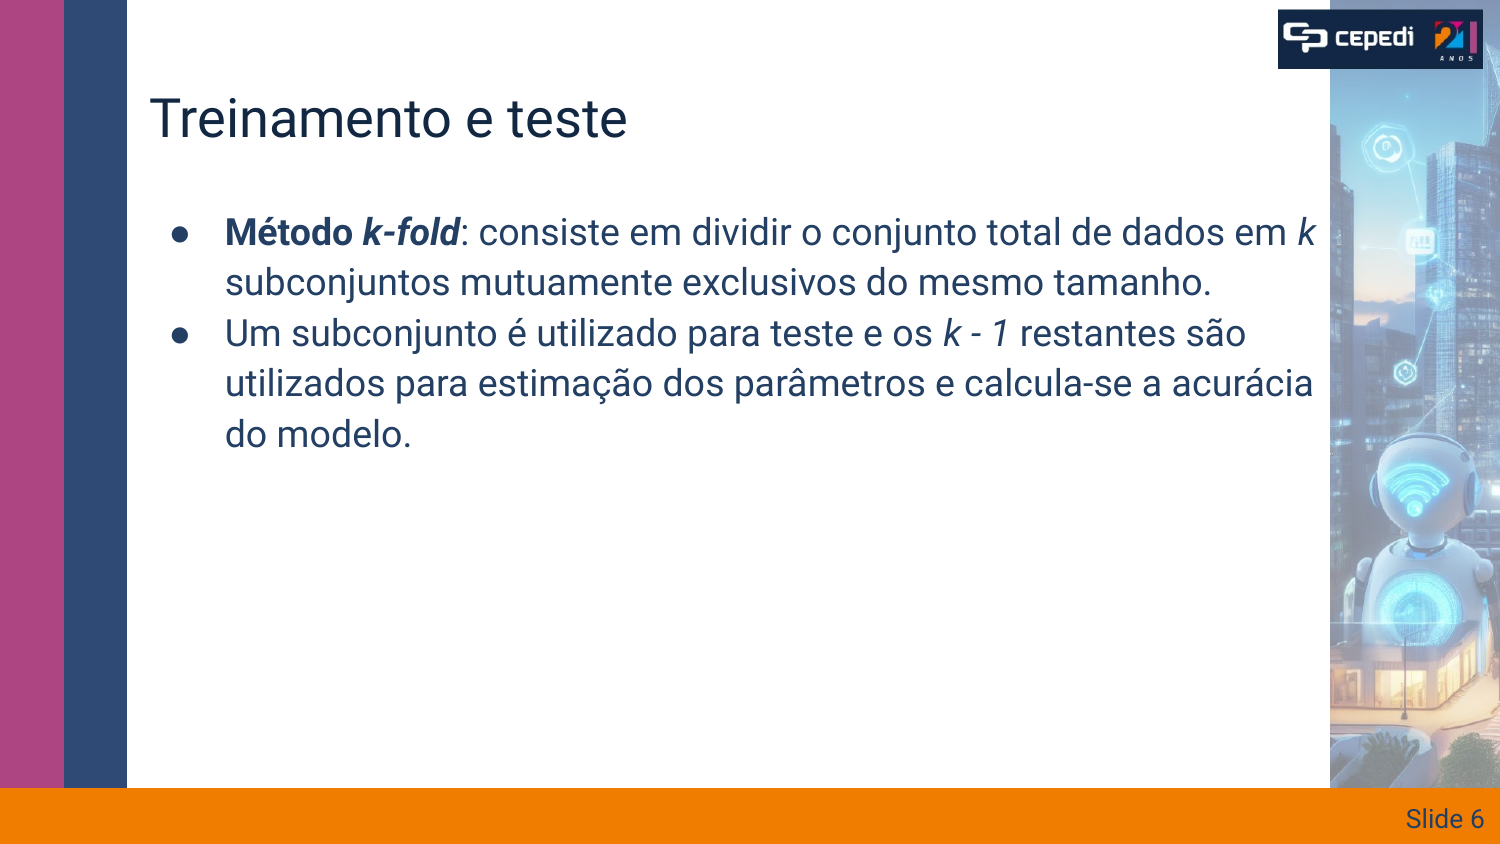

# Treinamento e teste
Método k-fold: consiste em dividir o conjunto total de dados em k subconjuntos mutuamente exclusivos do mesmo tamanho.
Um subconjunto é utilizado para teste e os k - 1 restantes são utilizados para estimação dos parâmetros e calcula-se a acurácia do modelo.

Slide 6